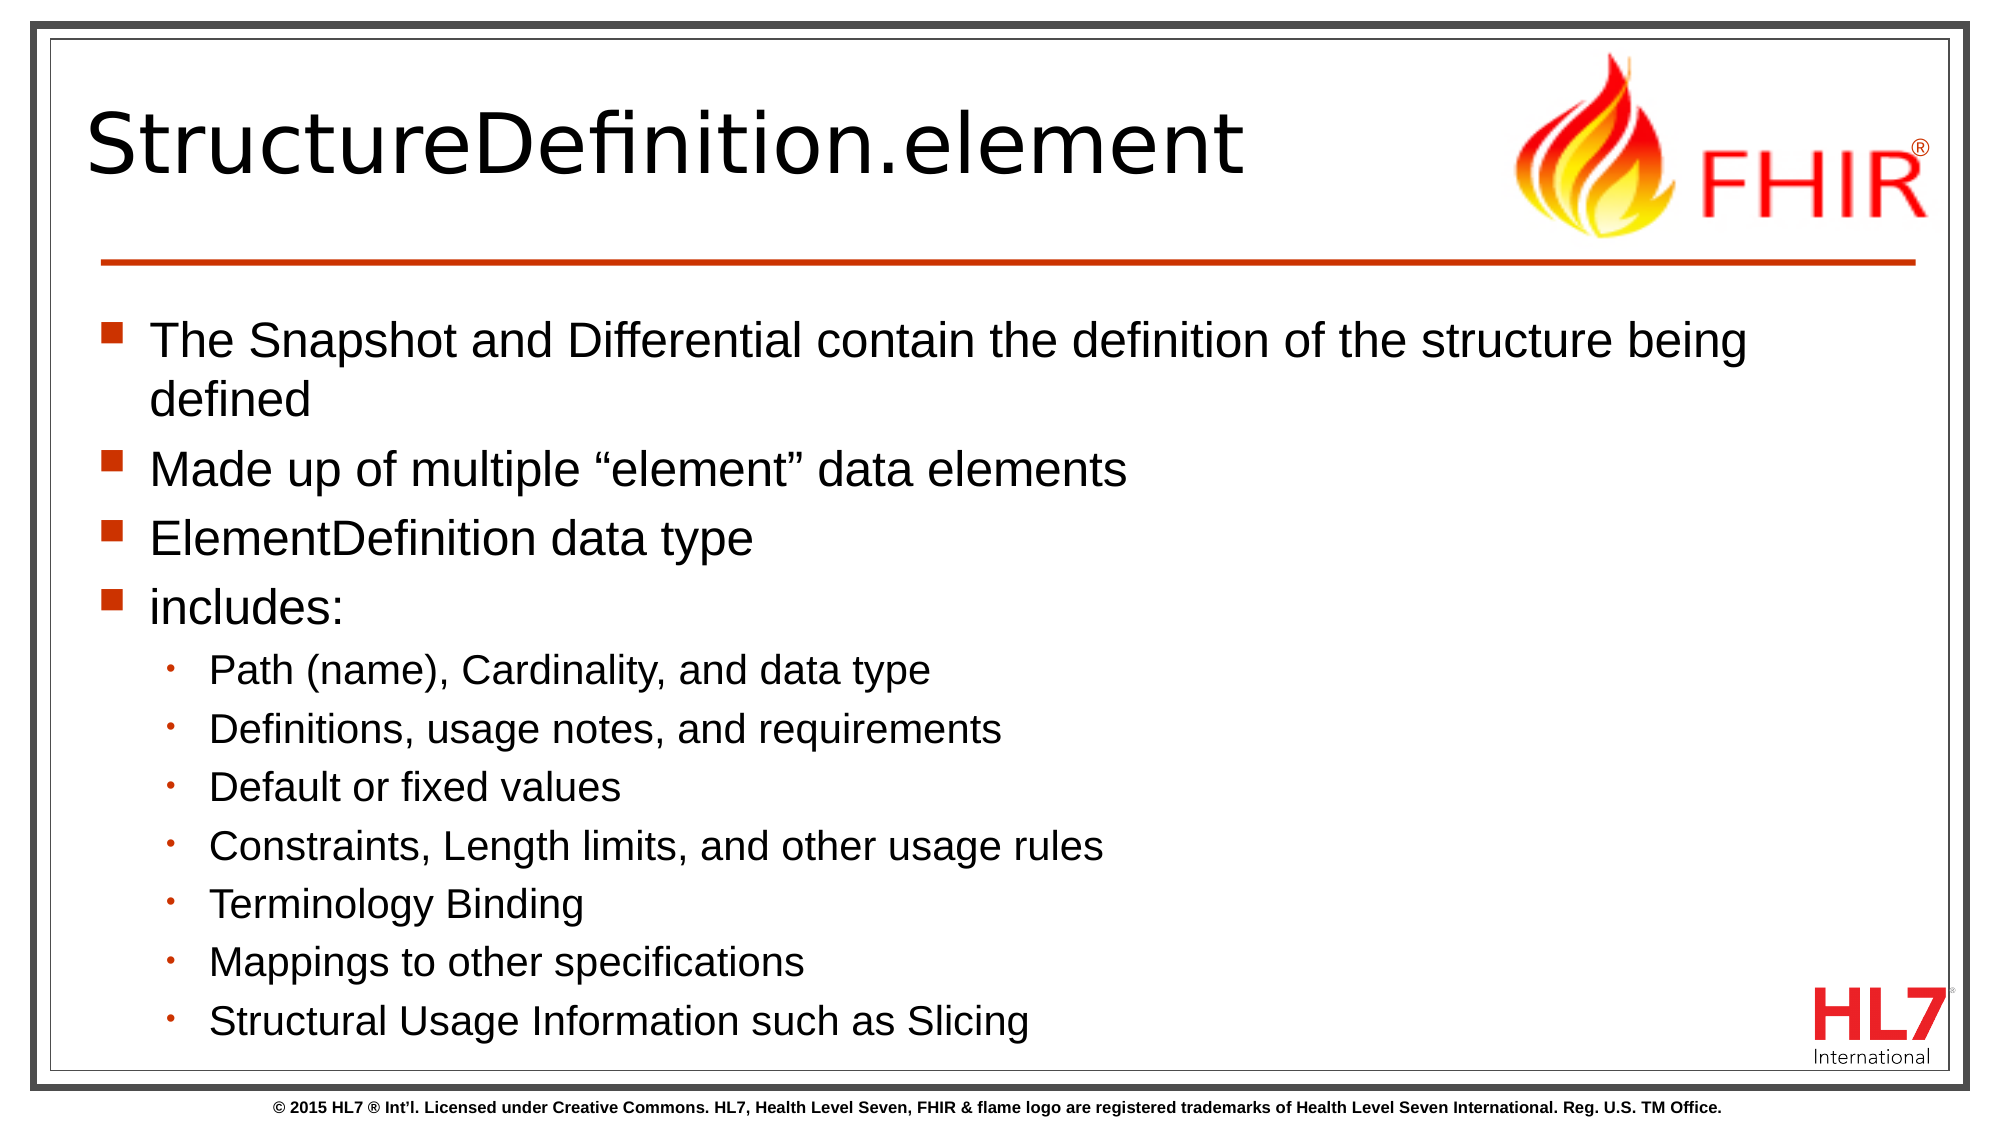

# StructureDefinition.element
The Snapshot and Differential contain the definition of the structure being defined
Made up of multiple “element” data elements
ElementDefinition data type
includes:
Path (name), Cardinality, and data type
Definitions, usage notes, and requirements
Default or fixed values
Constraints, Length limits, and other usage rules
Terminology Binding
Mappings to other specifications
Structural Usage Information such as Slicing